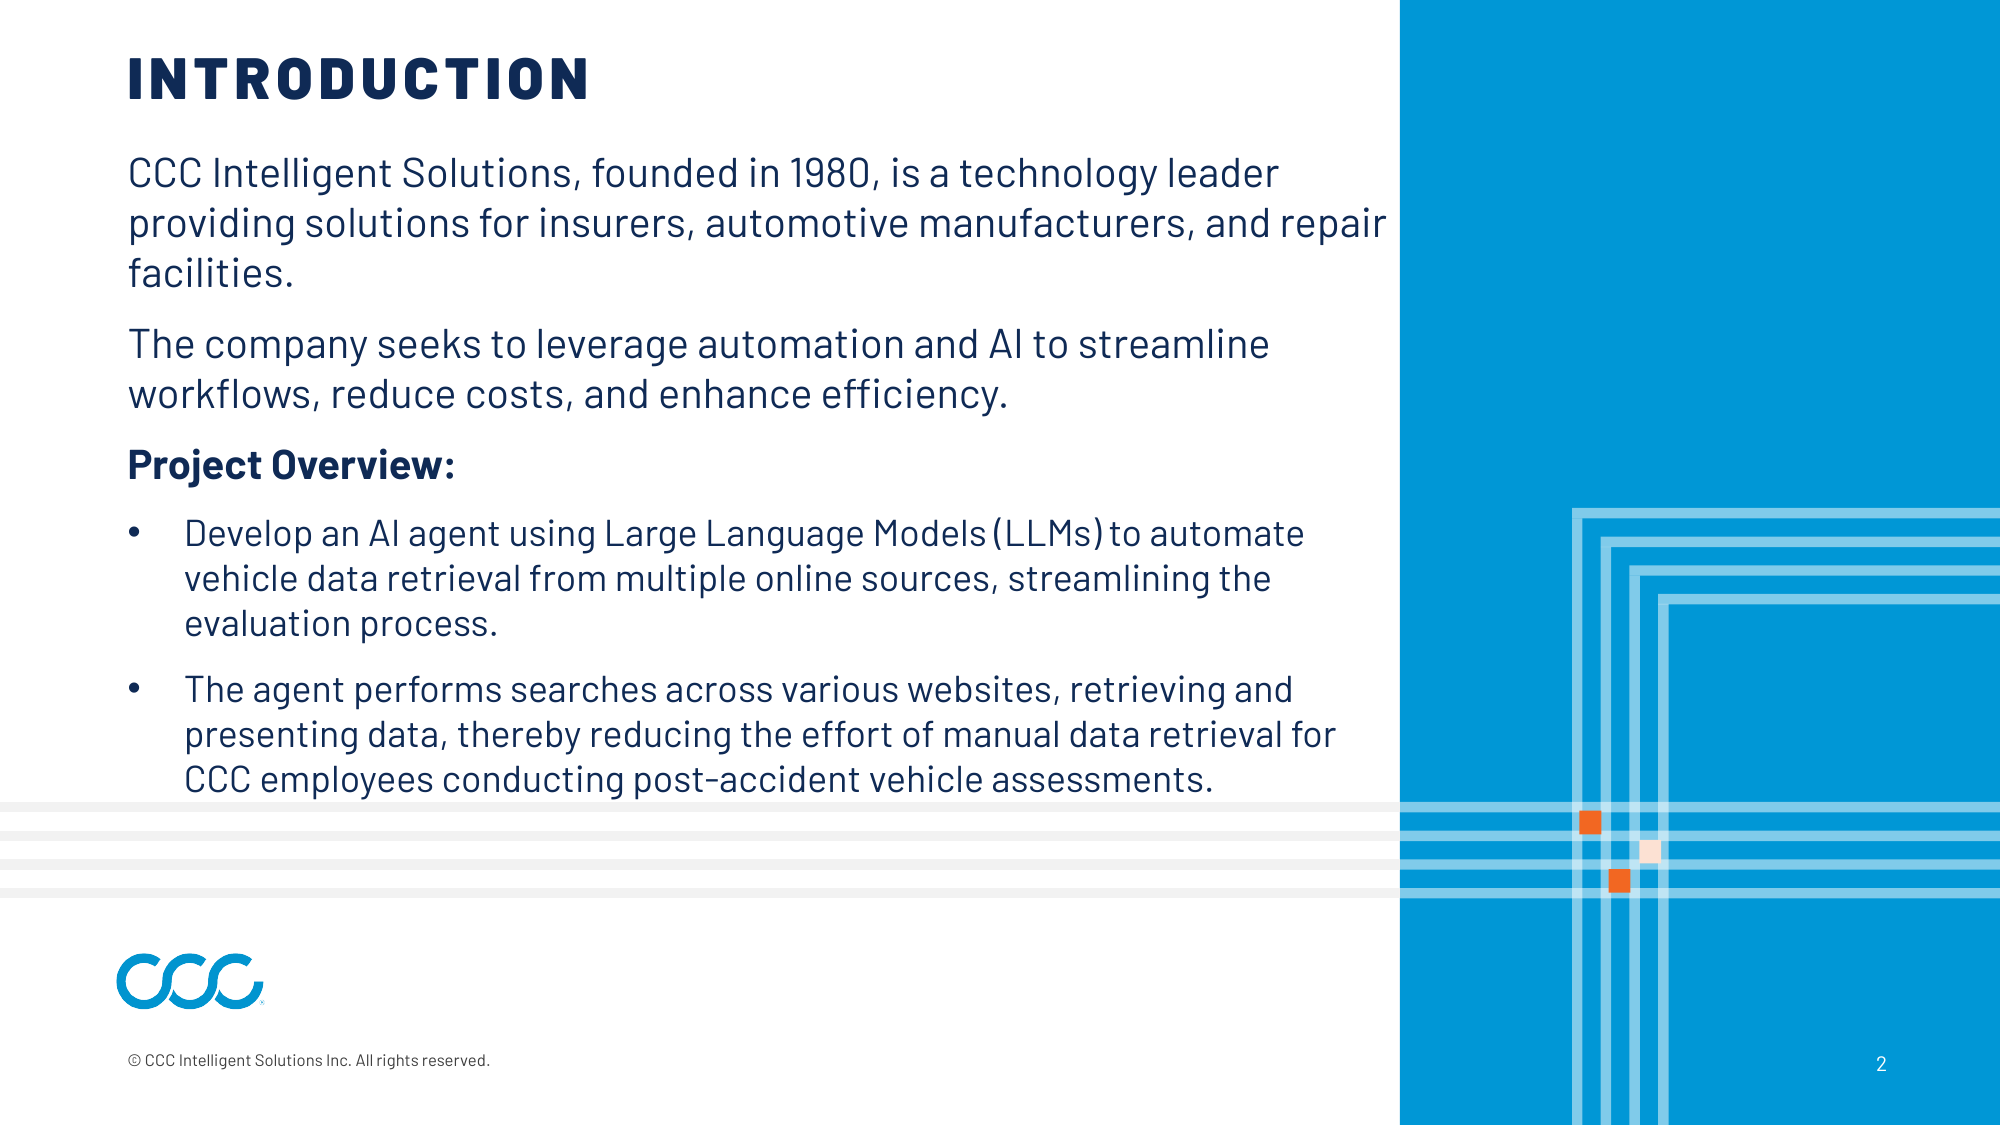

# Introduction
CCC Intelligent Solutions, founded in 1980, is a technology leader providing solutions for insurers, automotive manufacturers, and repair facilities.
The company seeks to leverage automation and AI to streamline workflows, reduce costs, and enhance efficiency.
Project Overview:
Develop an AI agent using Large Language Models (LLMs) to automate vehicle data retrieval from multiple online sources, streamlining the evaluation process.
The agent performs searches across various websites, retrieving and presenting data, thereby reducing the effort of manual data retrieval for CCC employees conducting post-accident vehicle assessments.
© CCC Intelligent Solutions Inc. All rights reserved.
2